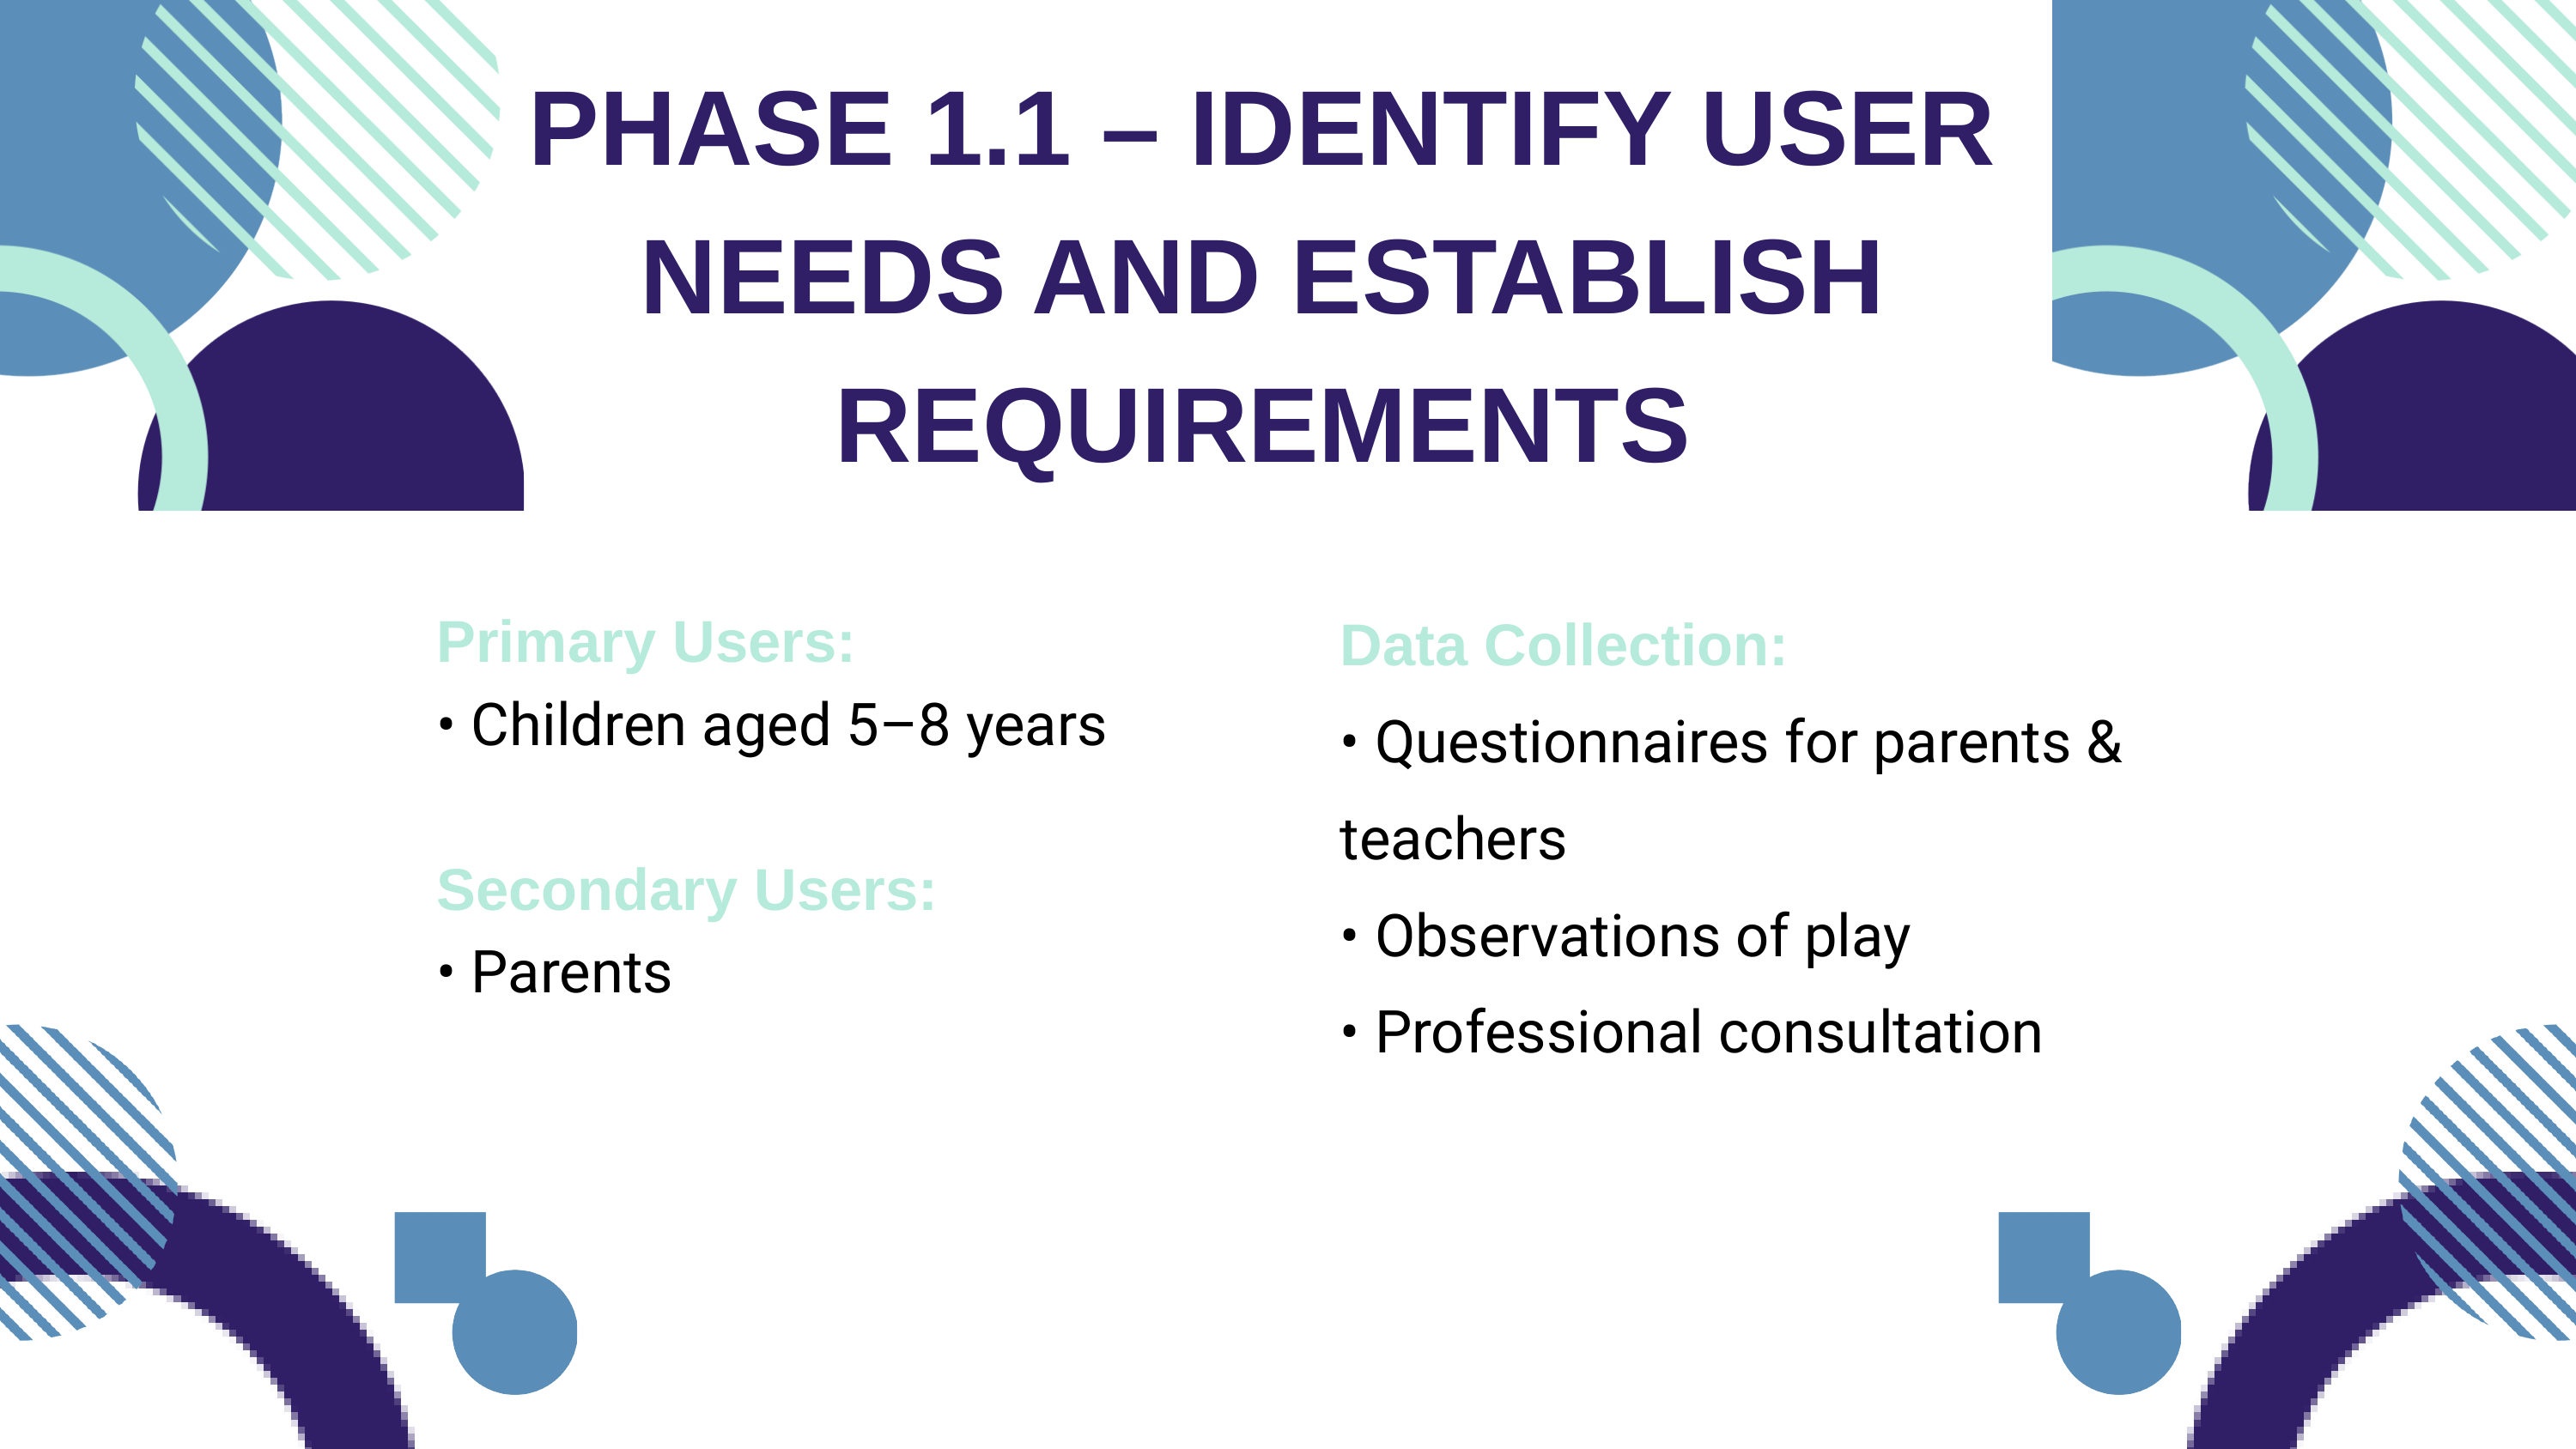

PHASE 1.1 – IDENTIFY USER NEEDS AND ESTABLISH REQUIREMENTS

Data Collection:
• Questionnaires for parents & teachers
• Observations of play
• Professional consultation

Primary Users:
• Children aged 5–8 years

Secondary Users:
• Parents